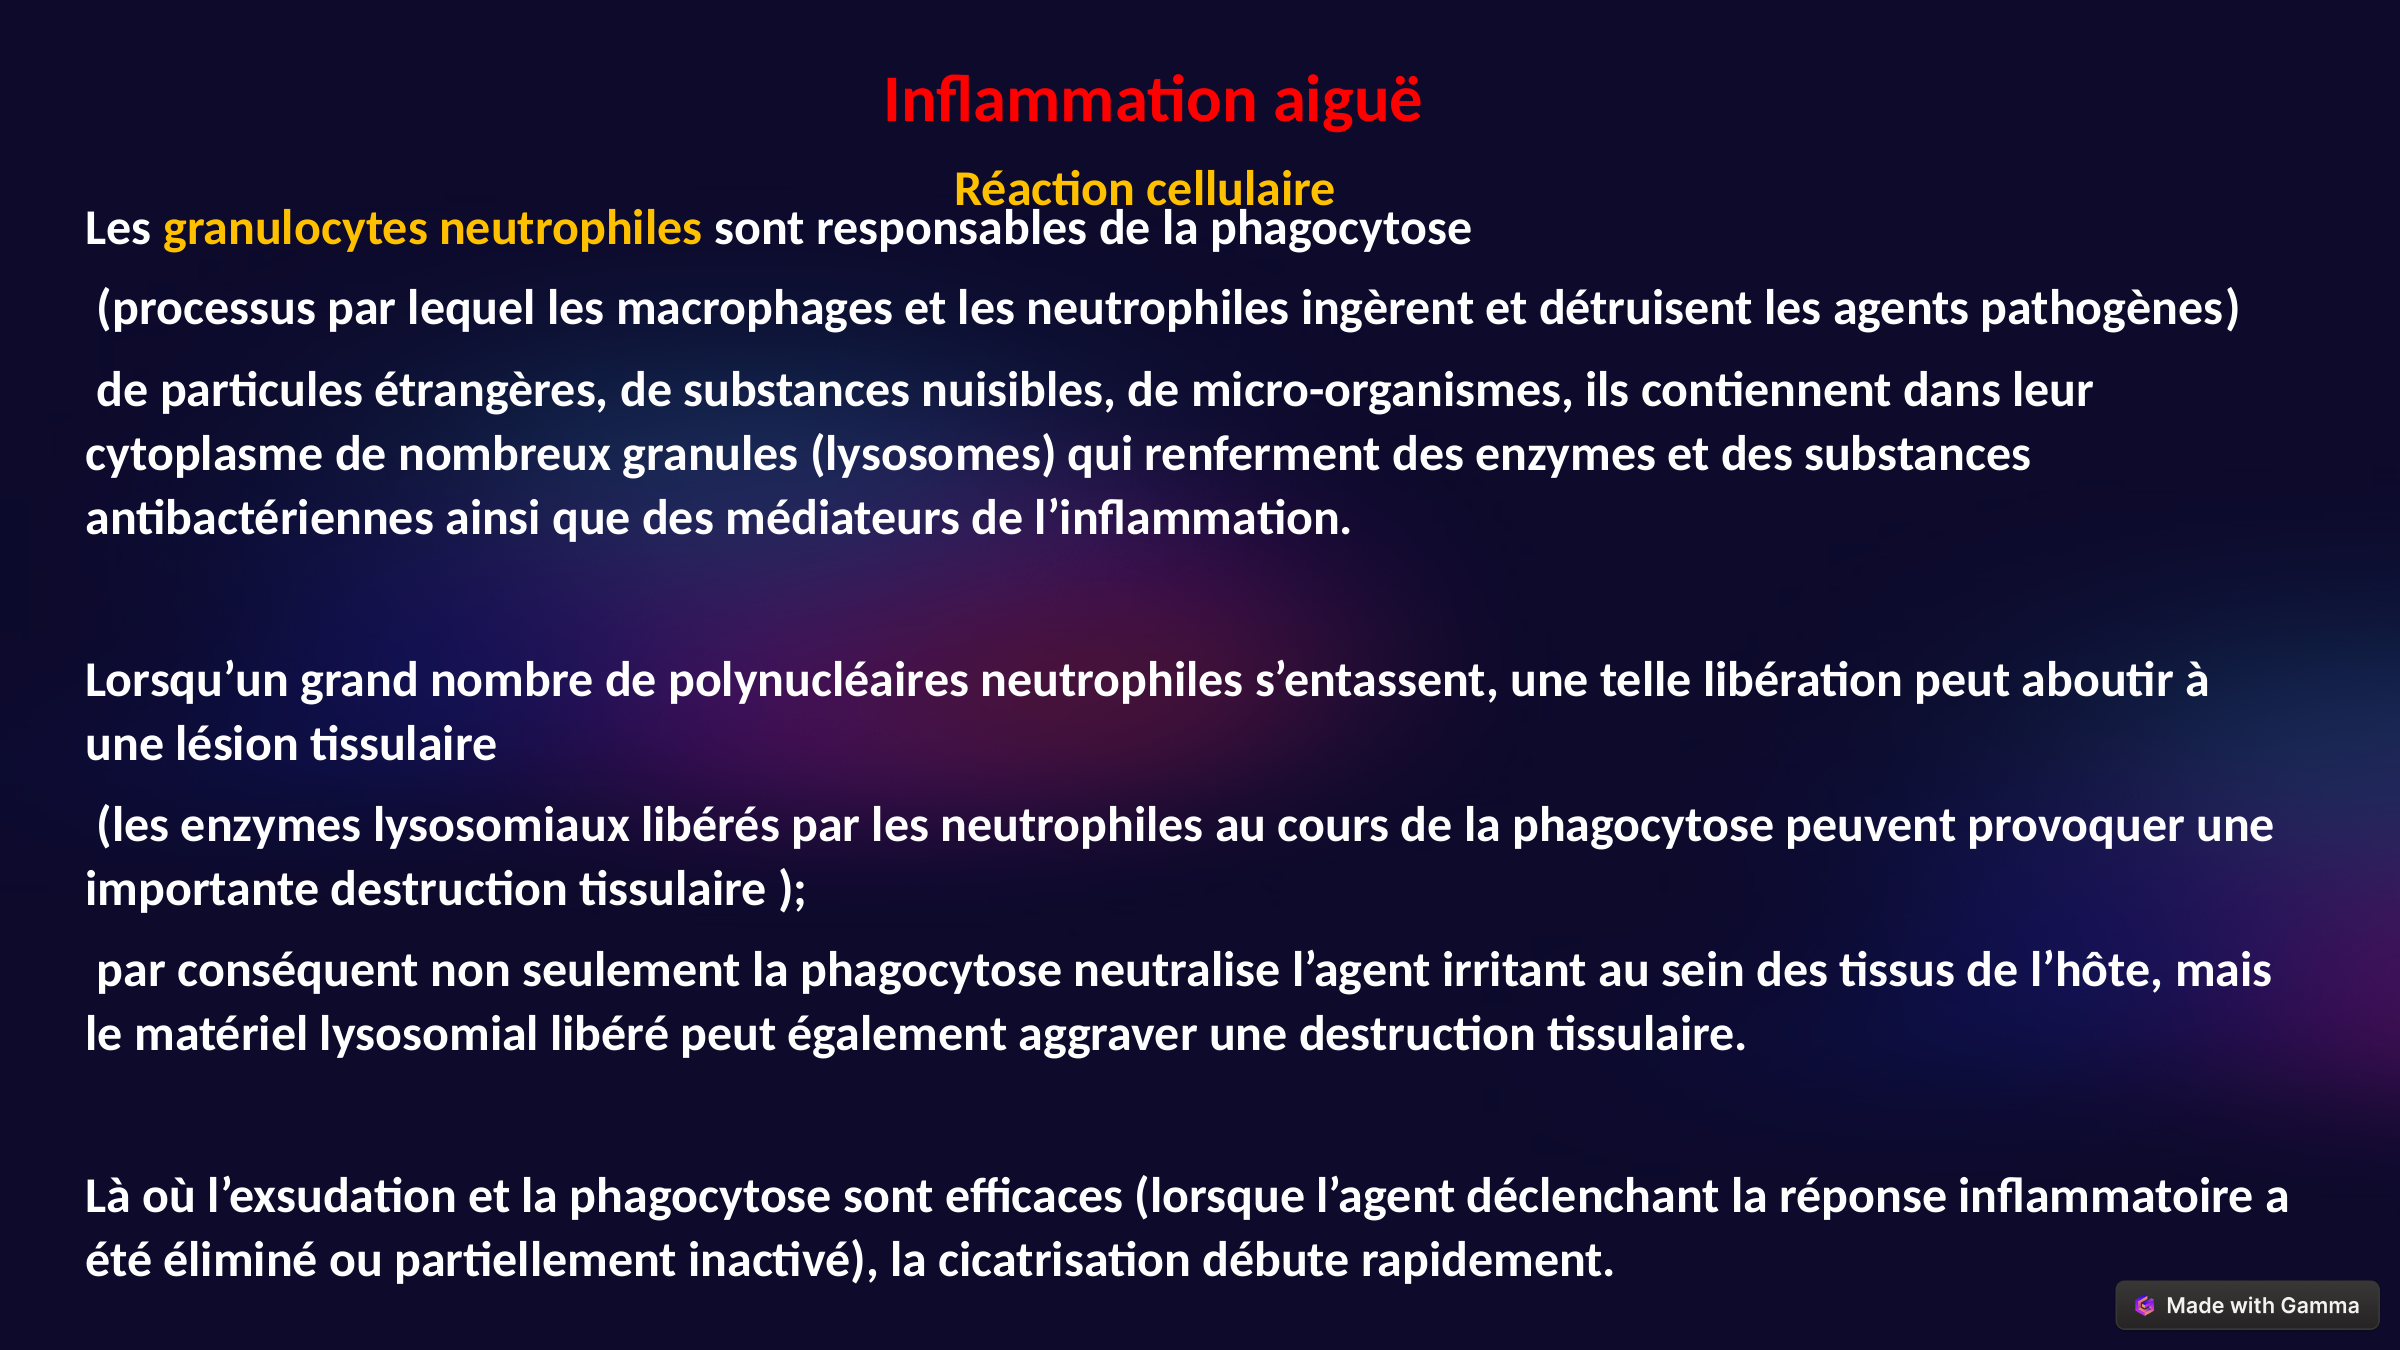

Inflammation aiguë
Réaction cellulaire

Les granulocytes neutrophiles sont responsables de la phagocytose
 (processus par lequel les macrophages et les neutrophiles ingèrent et détruisent les agents pathogènes)
 de particules étrangères, de substances nuisibles, de micro-organismes, ils contiennent dans leur cytoplasme de nombreux granules (lysosomes) qui renferment des enzymes et des substances antibactériennes ainsi que des médiateurs de l’inflammation.

Lorsqu’un grand nombre de polynucléaires neutrophiles s’entassent, une telle libération peut aboutir à une lésion tissulaire
 (les enzymes lysosomiaux libérés par les neutrophiles au cours de la phagocytose peuvent provoquer une importante destruction tissulaire );
 par conséquent non seulement la phagocytose neutralise l’agent irritant au sein des tissus de l’hôte, mais le matériel lysosomial libéré peut également aggraver une destruction tissulaire.

Là où l’exsudation et la phagocytose sont efficaces (lorsque l’agent déclenchant la réponse inflammatoire a été éliminé ou partiellement inactivé), la cicatrisation débute rapidement.